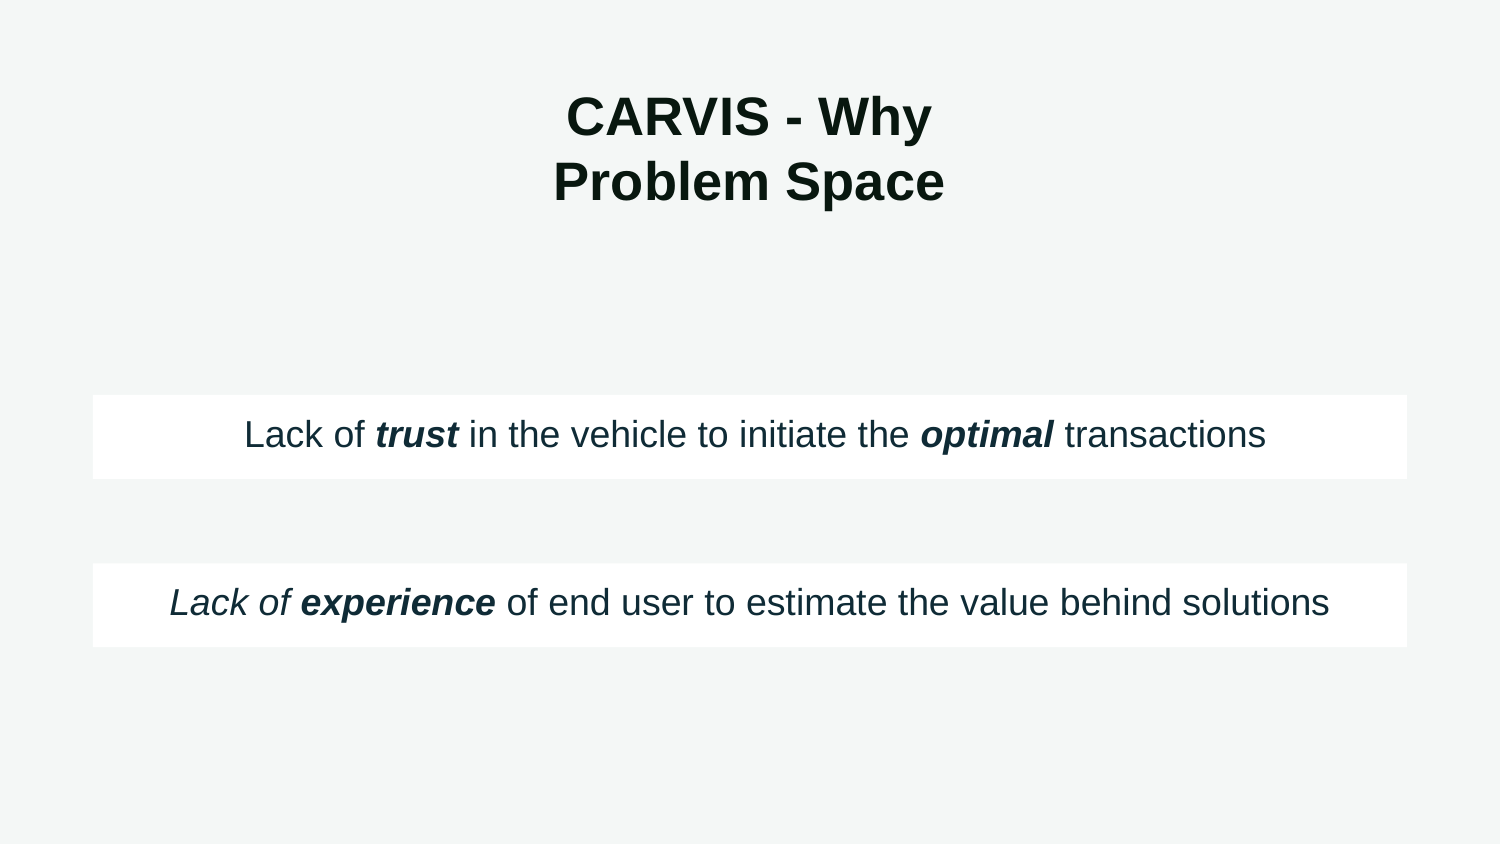

CARVIS - Why
Problem Space
 Lack of trust in the vehicle to initiate the optimal transactions

Lack of experience of end user to estimate the value behind solutions